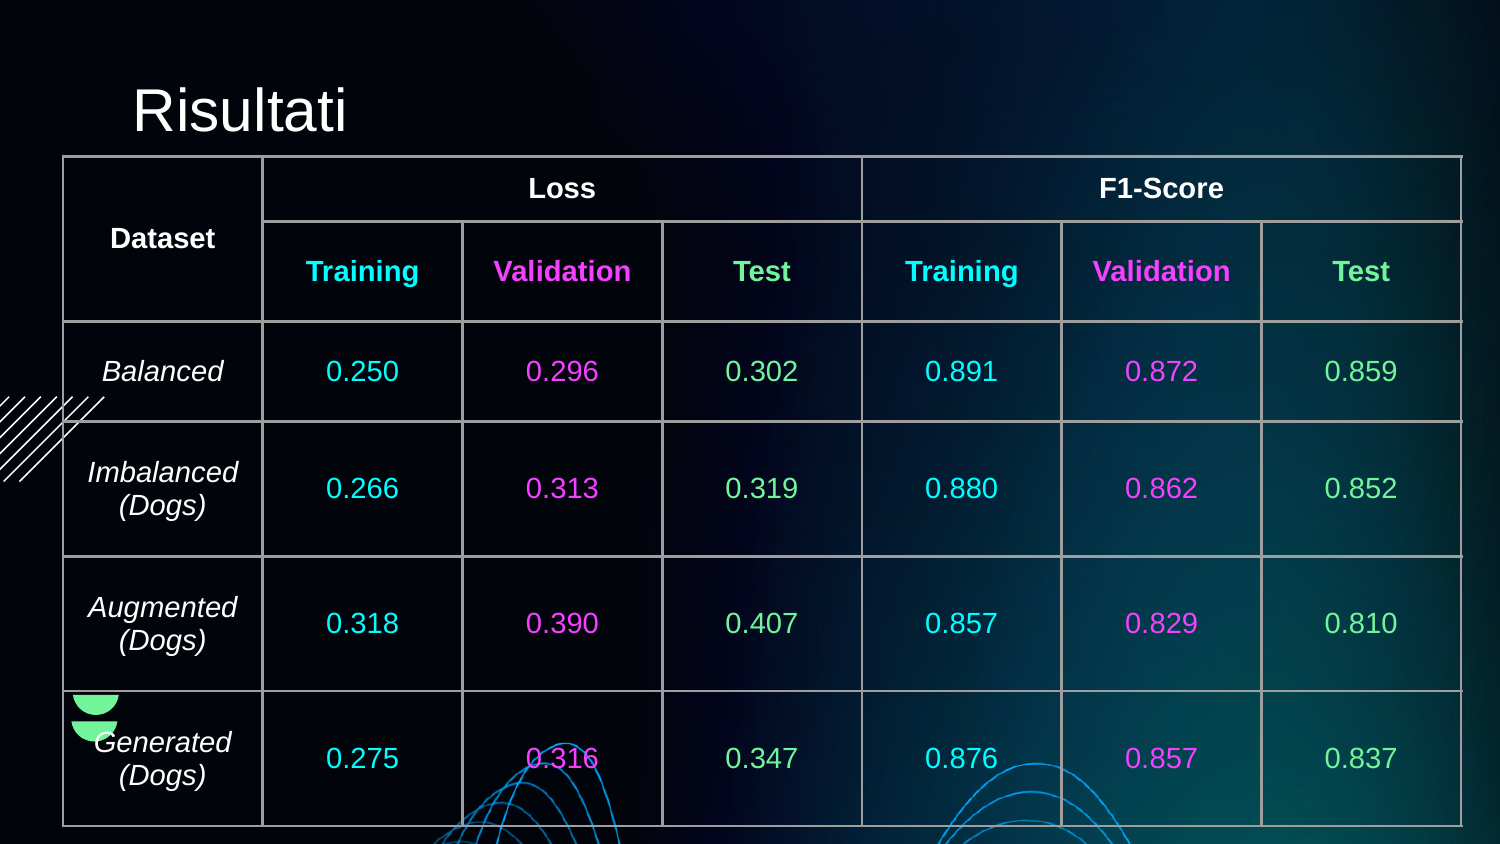

# Risultati
| Dataset | Loss |  |  | F1-Score |  |  |
| --- | --- | --- | --- | --- | --- | --- |
|  | Training | Validation | Test | Training | Validation | Test |
| Balanced | 0.250 | 0.296 | 0.302 | 0.891 | 0.872 | 0.859 |
| Imbalanced (Dogs) | 0.266 | 0.313 | 0.319 | 0.880 | 0.862 | 0.852 |
| Augmented (Dogs) | 0.318 | 0.390 | 0.407 | 0.857 | 0.829 | 0.810 |
| Generated (Dogs) | 0.275 | 0.316 | 0.347 | 0.876 | 0.857 | 0.837 |